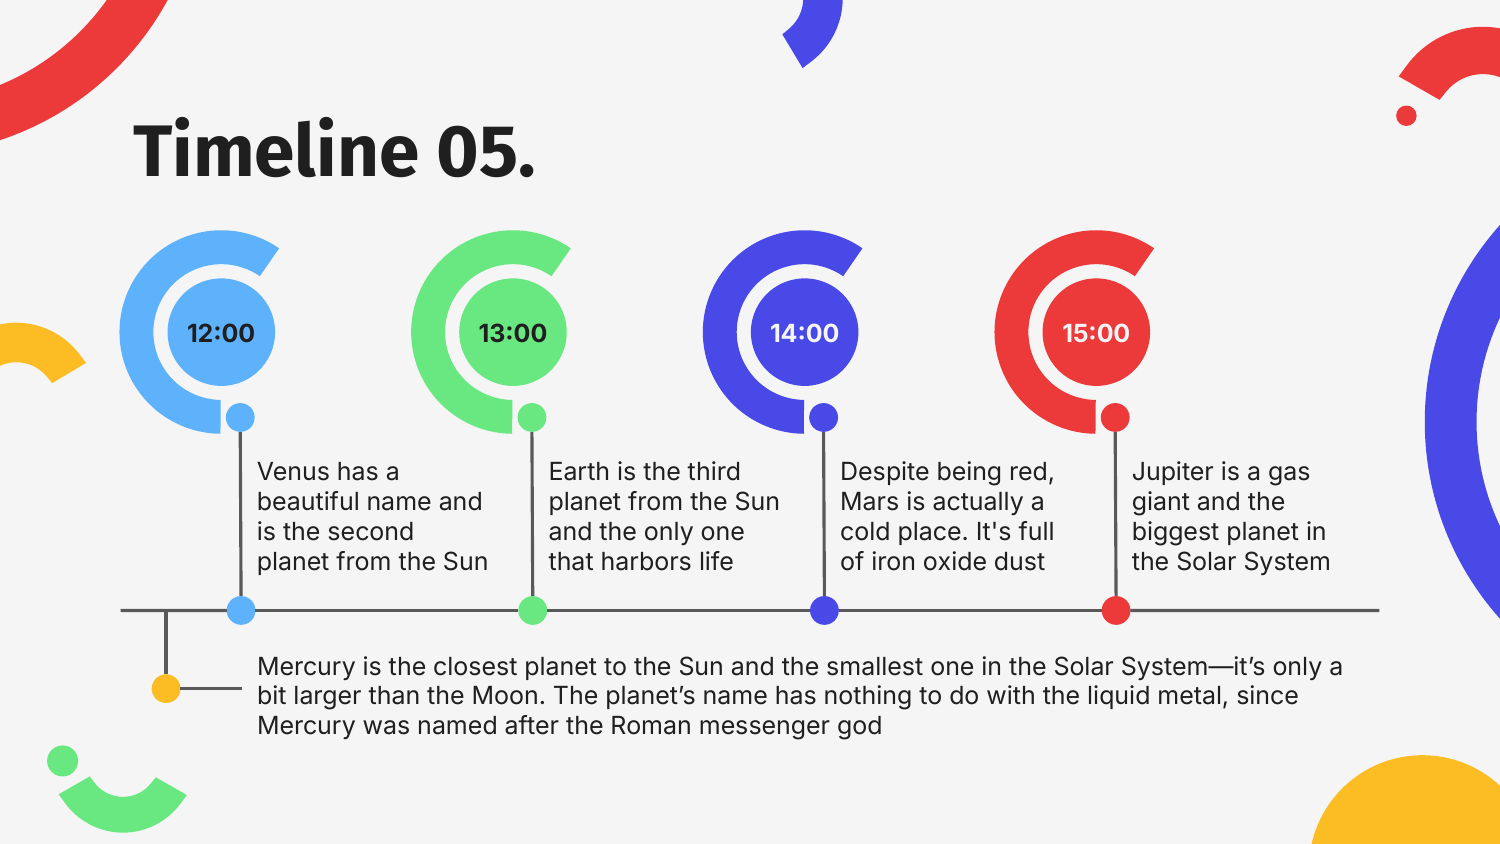

# Timeline 05.

12:00
13:00
14:00
15:00
Venus has a beautiful name and is the second planet from the Sun
Earth is the third planet from the Sun and the only one that harbors life
Despite being red, Mars is actually a cold place. It's full of iron oxide dust
Jupiter is a gas giant and the biggest planet in the Solar System

Mercury is the closest planet to the Sun and the smallest one in the Solar System—it’s only a bit larger than the Moon. The planet’s name has nothing to do with the liquid metal, since Mercury was named after the Roman messenger god